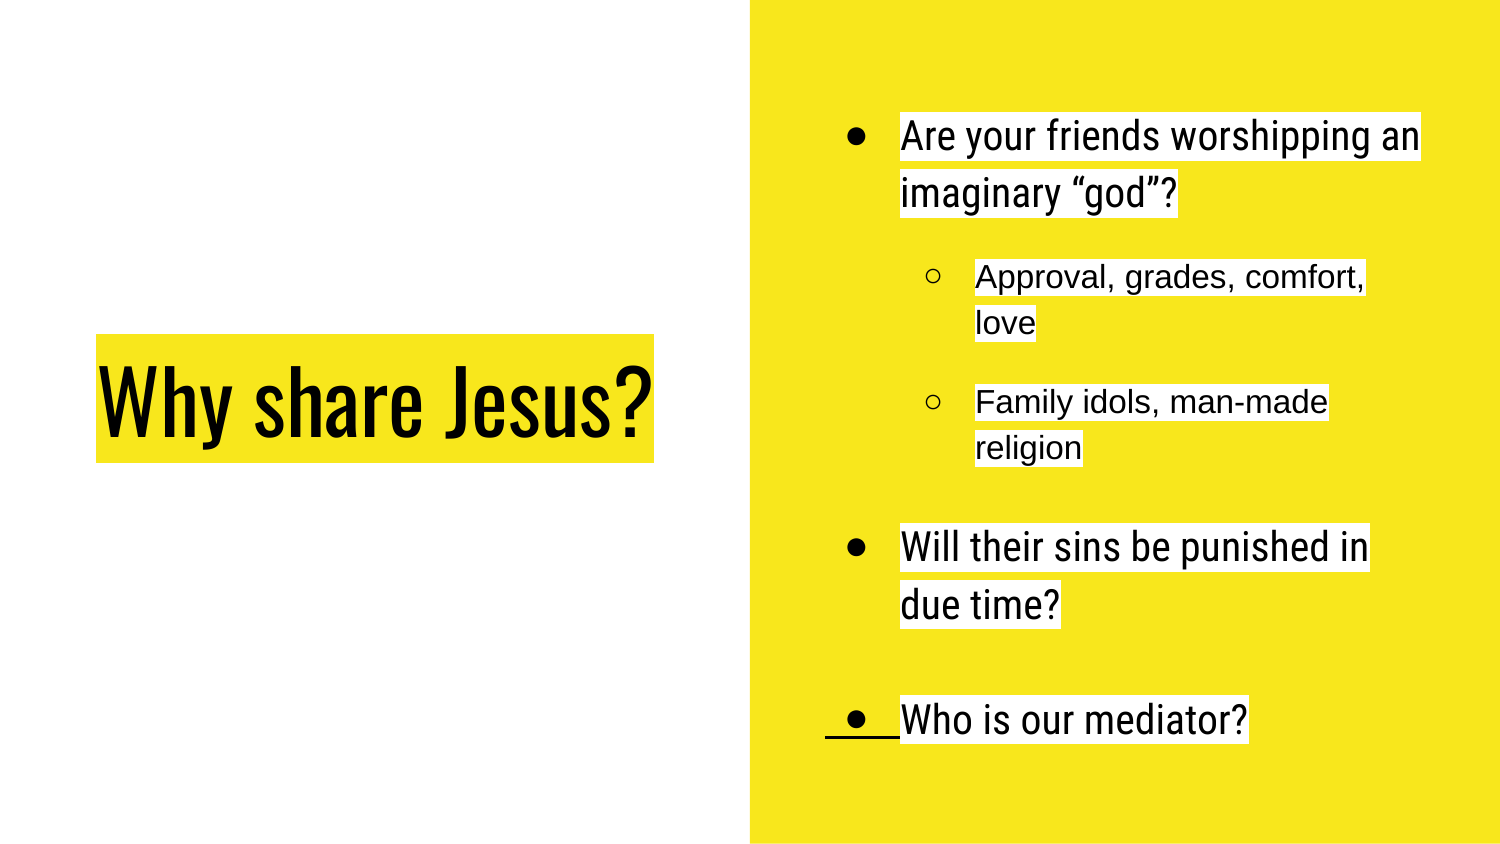

Are your friends worshipping an imaginary “god”?
Approval, grades, comfort, love
Family idols, man-made religion
Will their sins be punished in due time?
Who is our mediator?
# Why share Jesus?